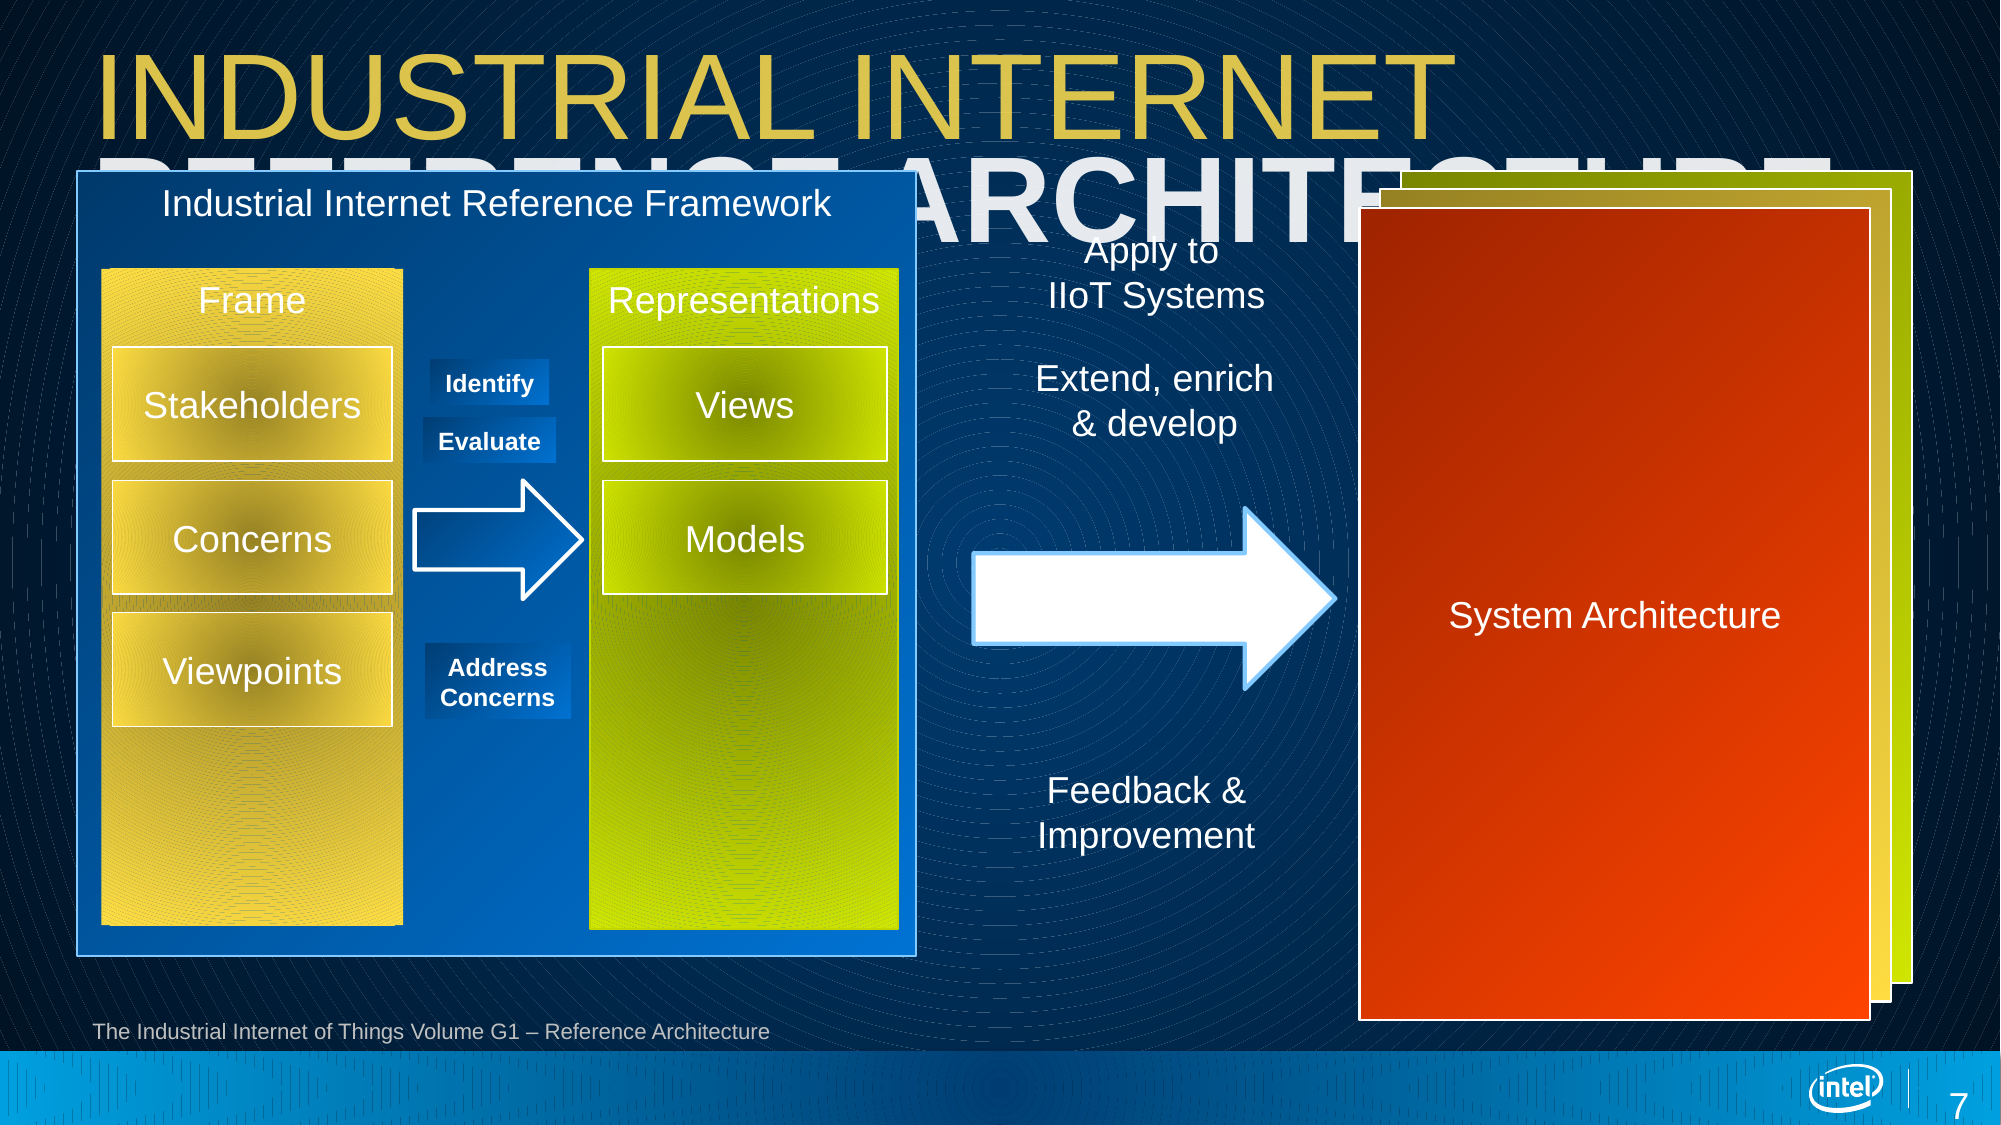

# INDUSTRIAL INTERNET REFERENCE ARCHITECTURE
Industrial Internet Reference Framework

System Architecture
Apply to
 IIoT Systems
Extend, enrich & develop

Feedback & Improvement
Frame
Stakeholders
Concerns
Viewpoints
Representations
Views
Models
Identify
Evaluate

Address
Concerns
The Industrial Internet of Things Volume G1 – Reference Architecture
7